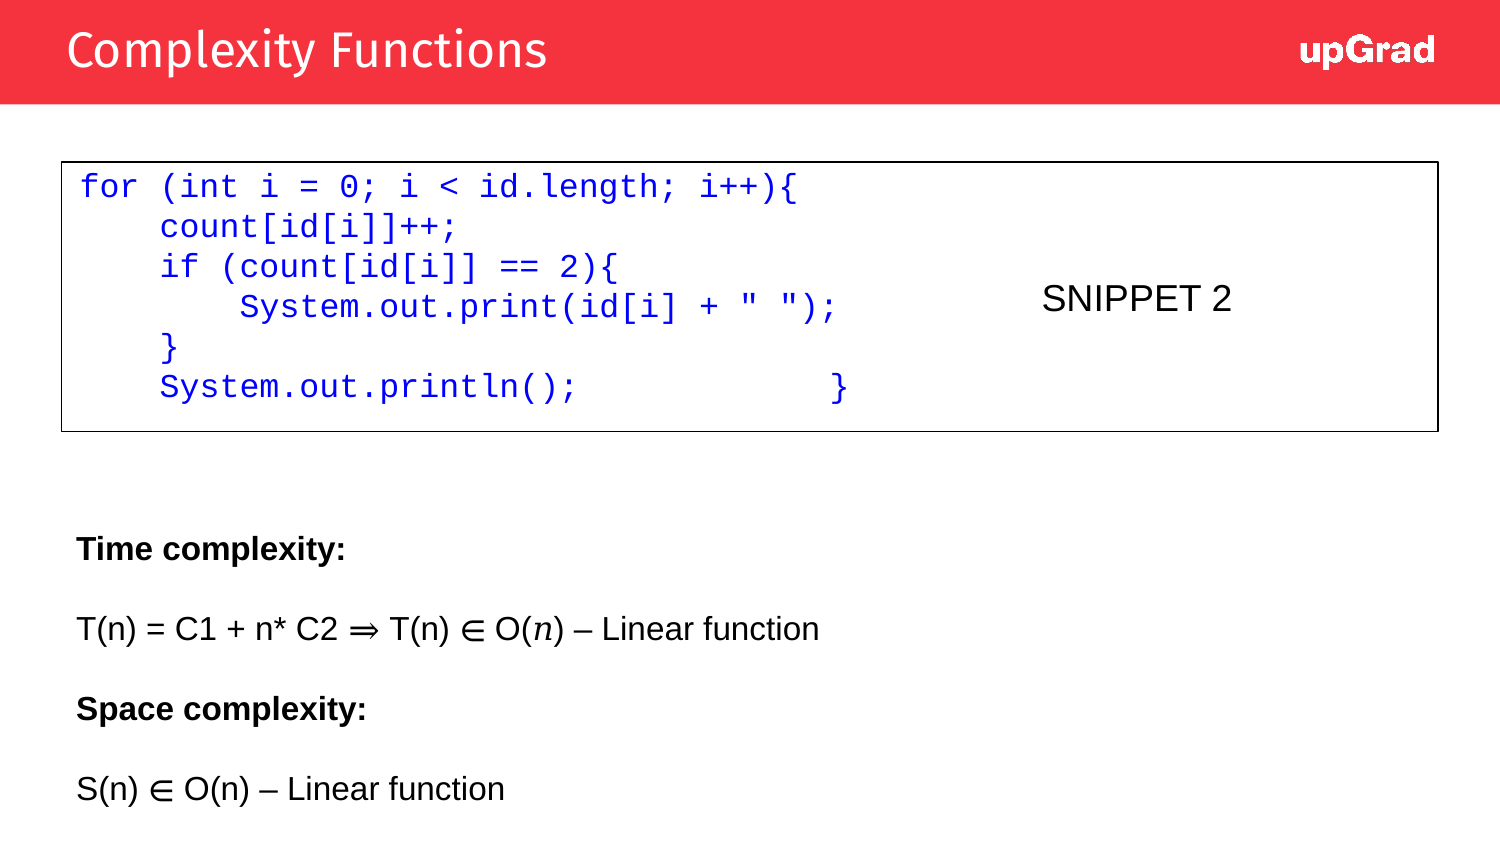

Complexity Functions

for (int i = 0; i < id.length; i++){
    count[id[i]]++;
    if (count[id[i]] == 2){
        System.out.print(id[i] + " ");
    }
    System.out.println();		}

SNIPPET 2
Time complexity:
T(n) = C1 + n* C2 ⇒ T(n) ∈ O(𝑛) – Linear function
Space complexity:
S(n) ∈ O(n) – Linear function